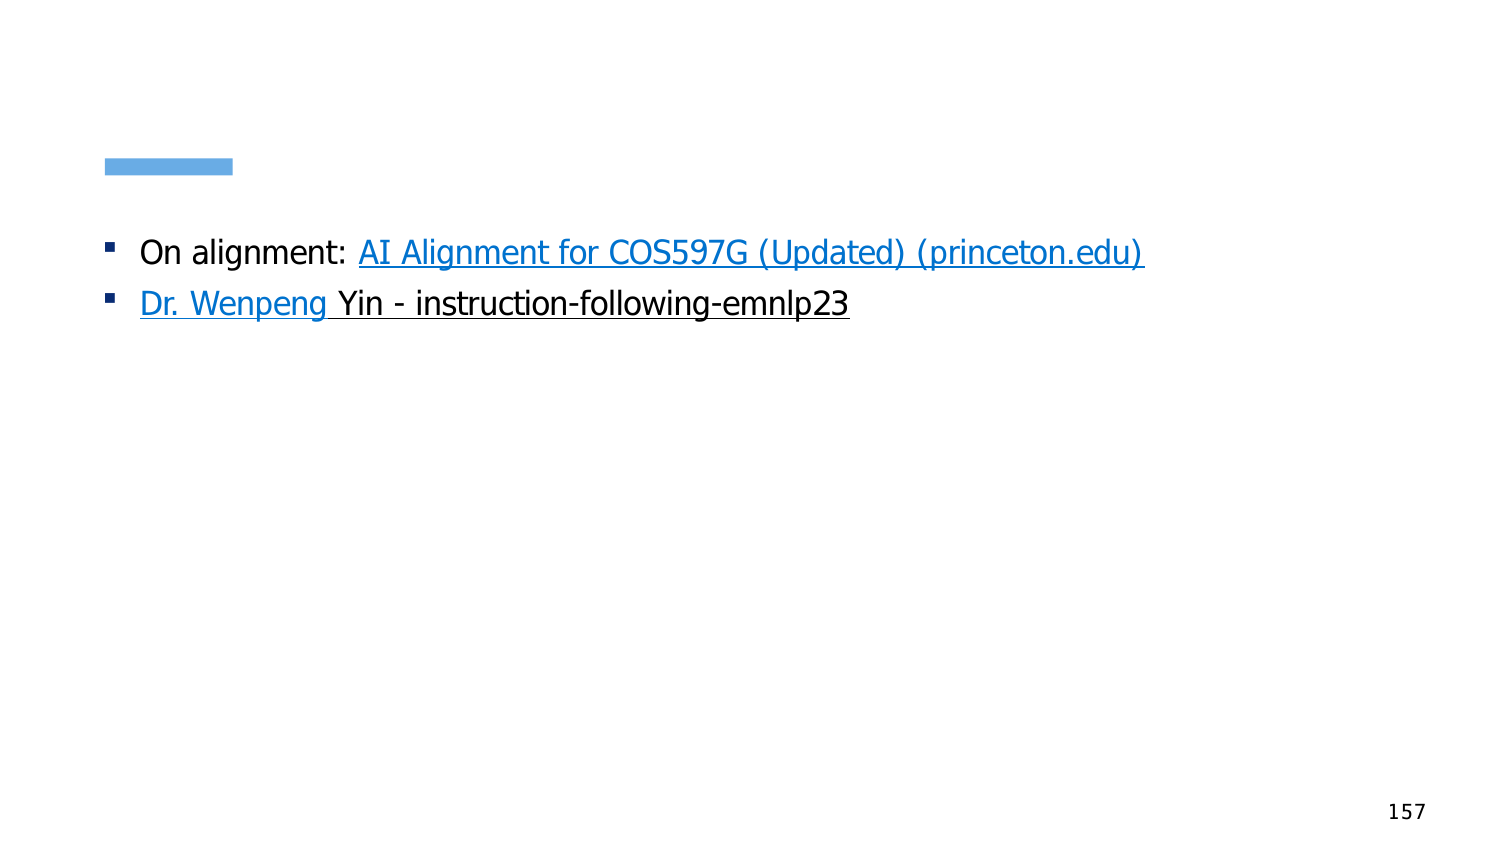

#
On alignment: AI Alignment for COS597G (Updated) (princeton.edu)
Dr. Wenpeng Yin - instruction-following-emnlp23